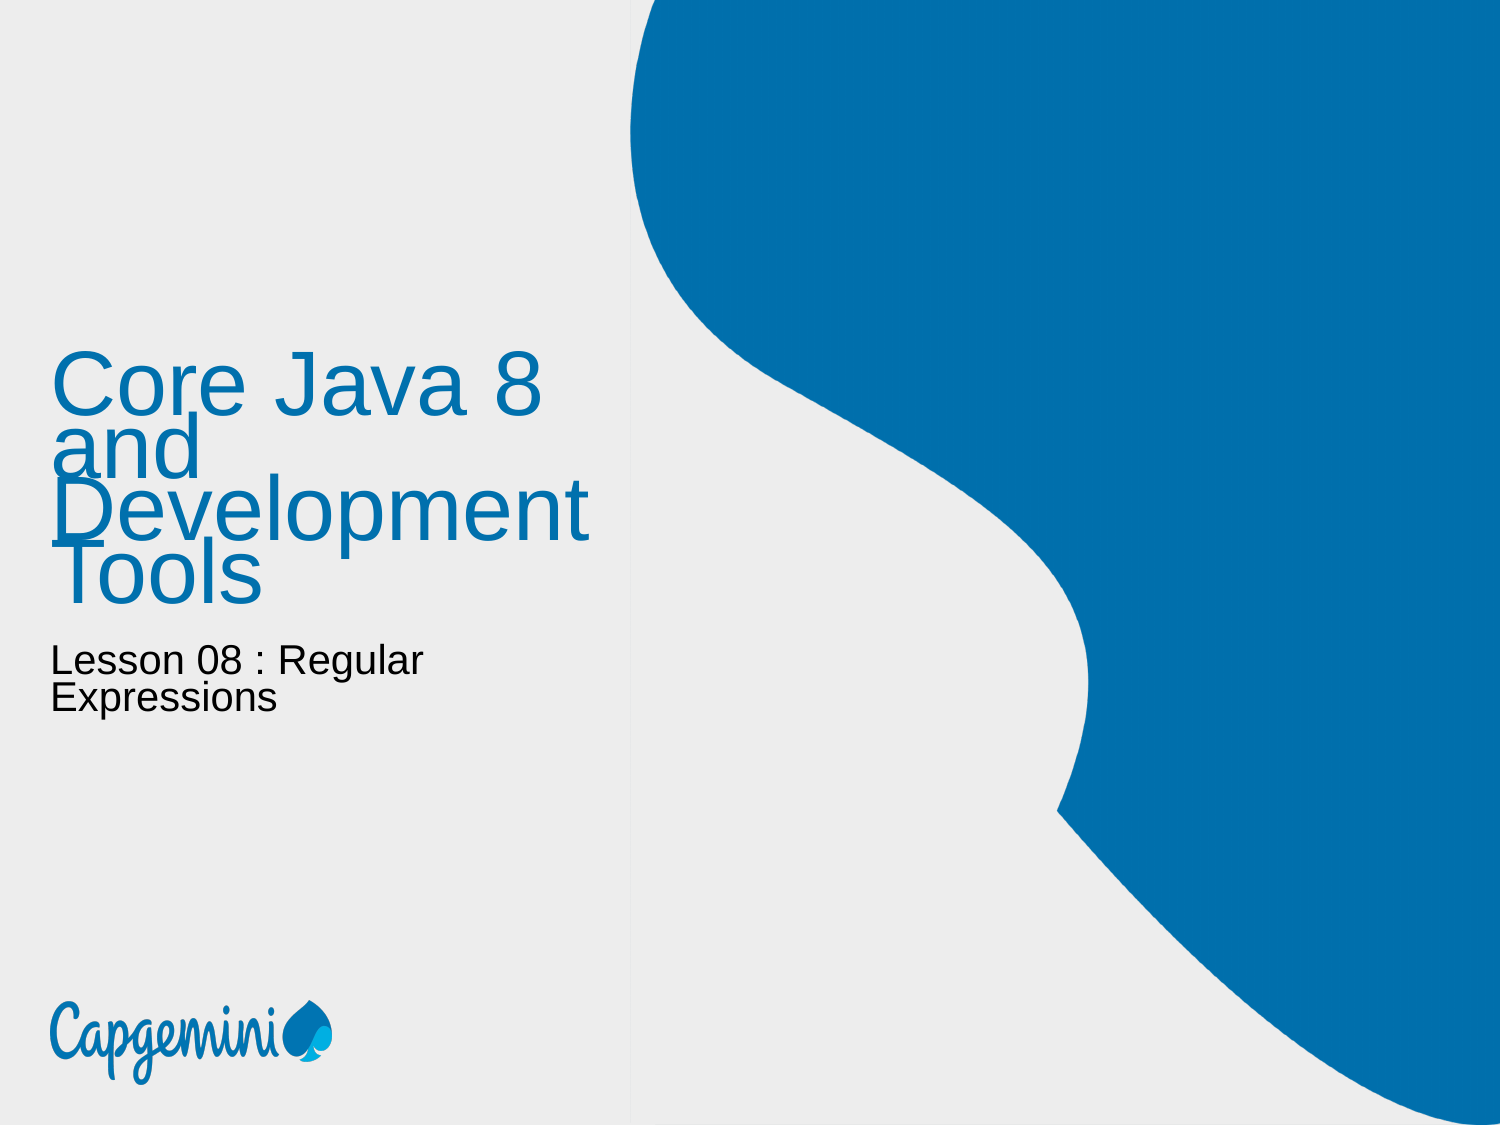

# Core Java 8  and Development Tools
Lesson 08 : Regular Expressions